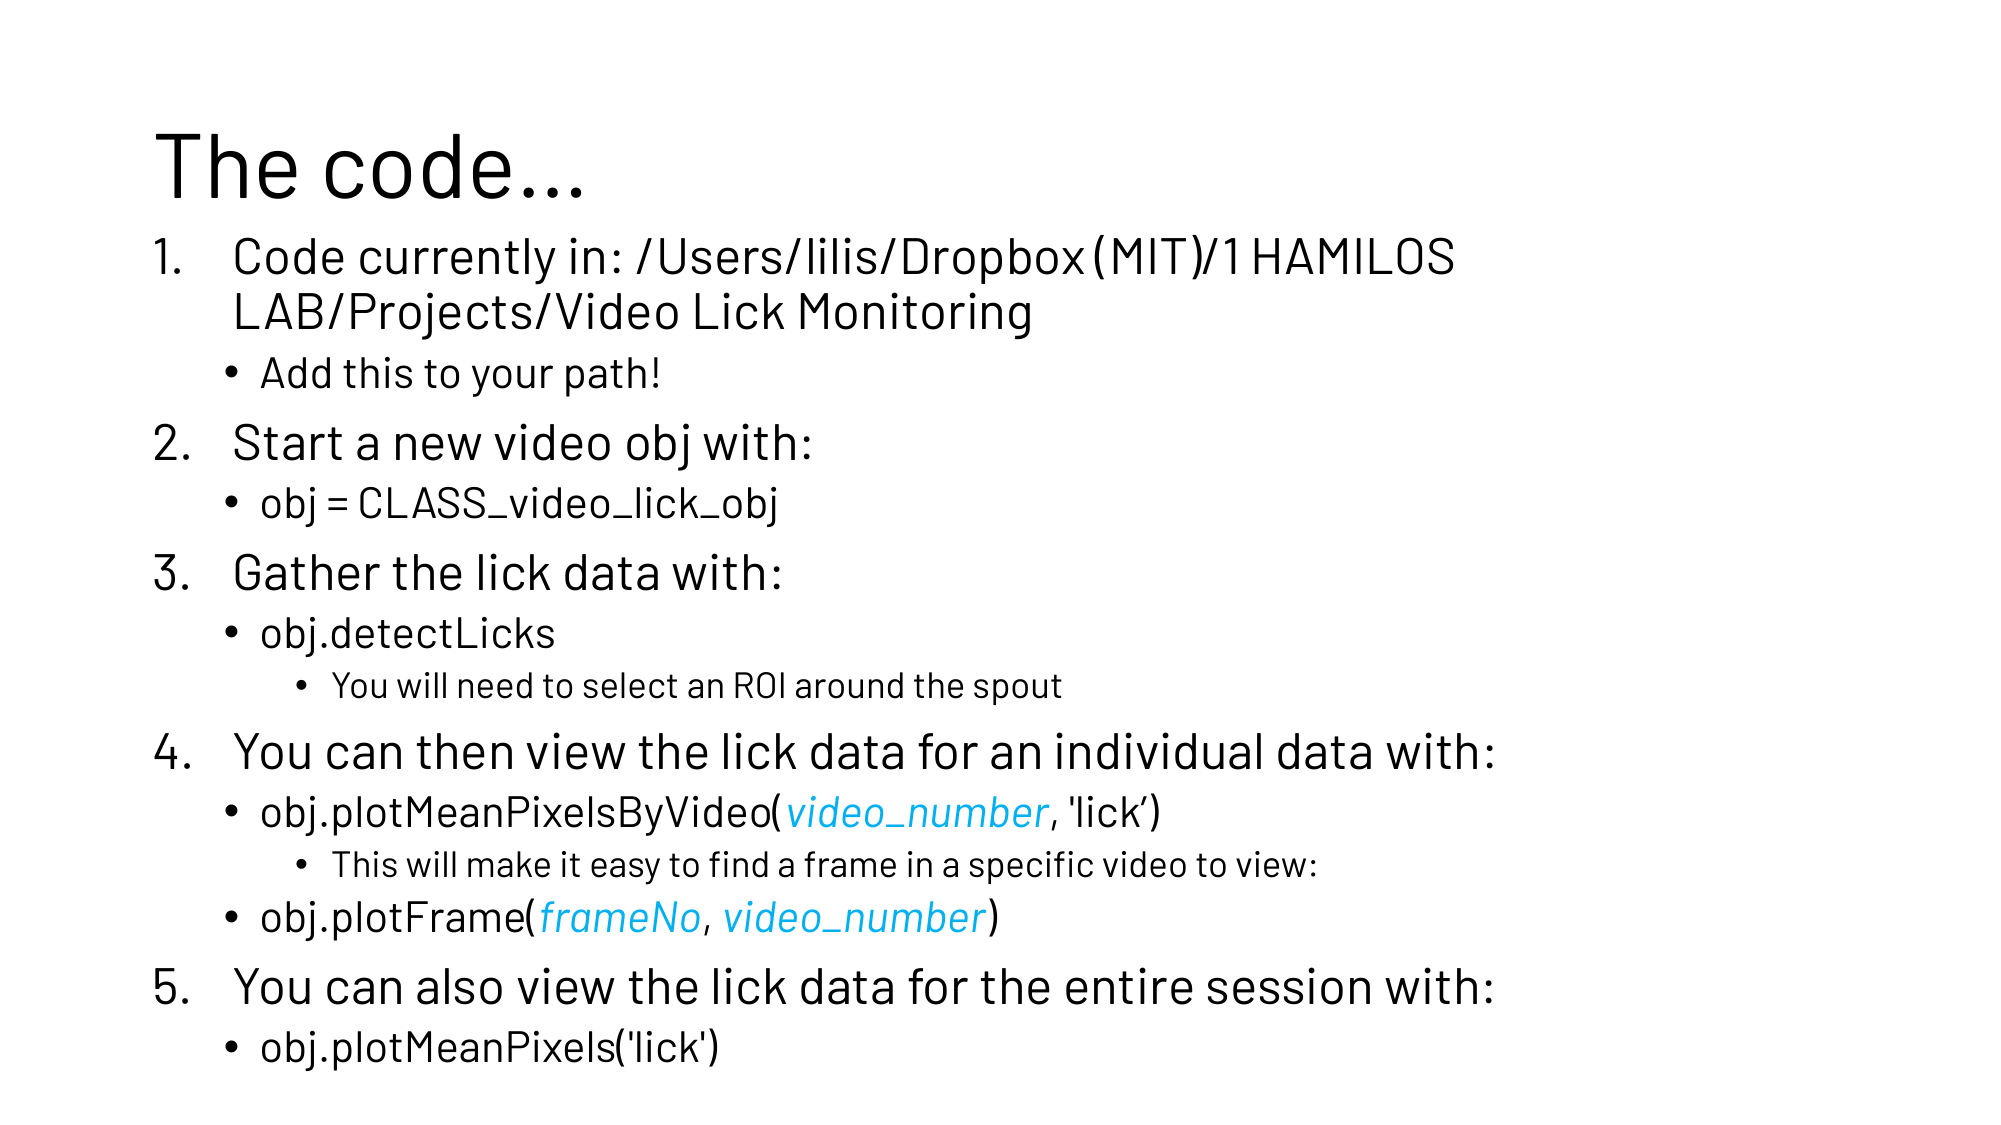

# The code…
Code currently in: /Users/lilis/Dropbox (MIT)/1 HAMILOS LAB/Projects/Video Lick Monitoring
Add this to your path!
Start a new video obj with:
obj = CLASS_video_lick_obj
Gather the lick data with:
obj.detectLicks
You will need to select an ROI around the spout
You can then view the lick data for an individual data with:
obj.plotMeanPixelsByVideo(video_number, 'lick’)
This will make it easy to find a frame in a specific video to view:
obj.plotFrame(frameNo, video_number)
You can also view the lick data for the entire session with:
obj.plotMeanPixels('lick')